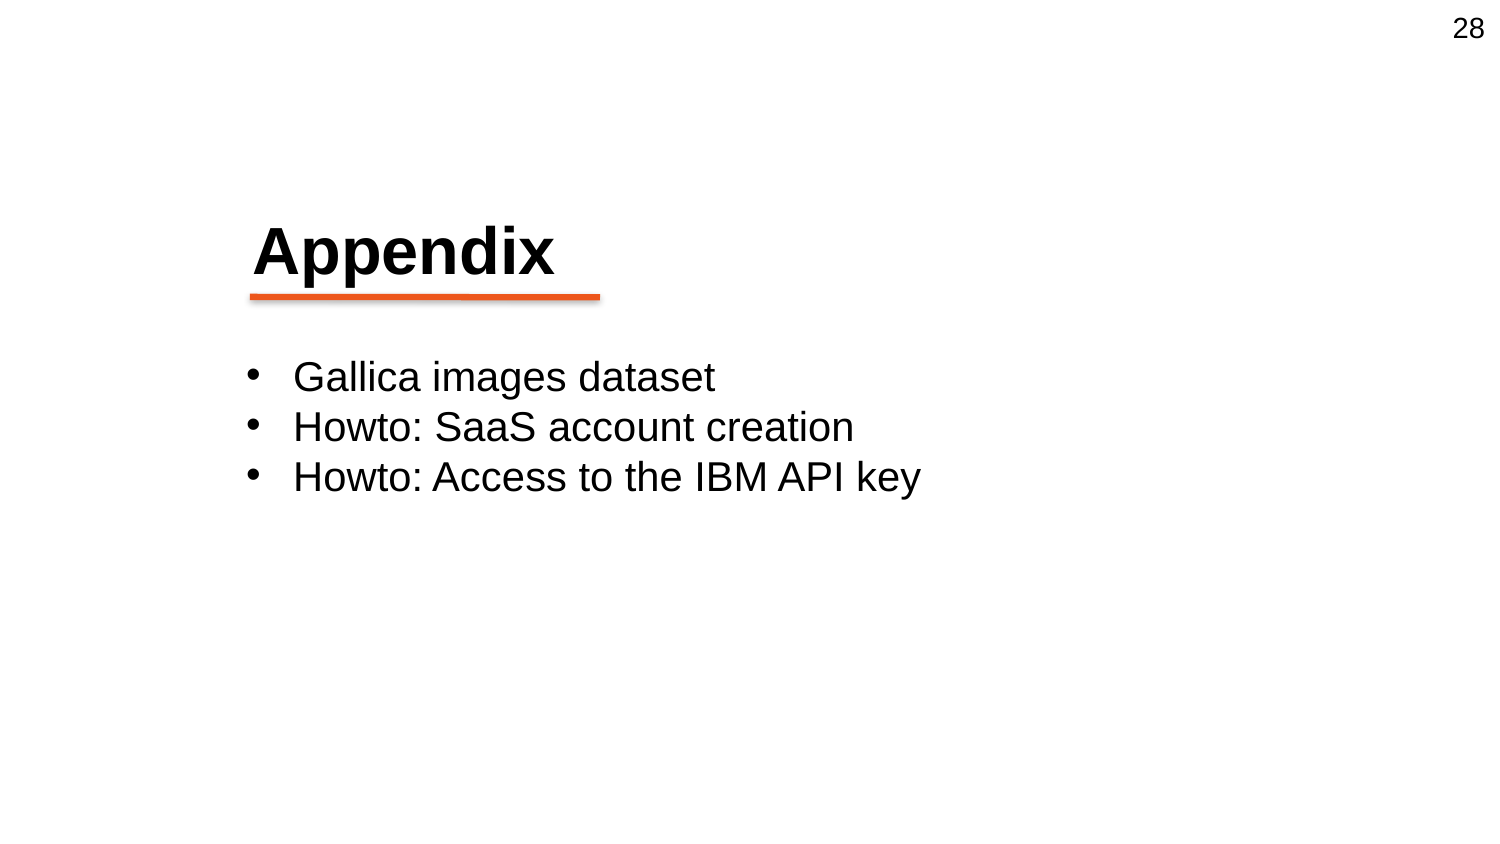

28
# Appendix
 Gallica images dataset
 Howto: SaaS account creation
 Howto: Access to the IBM API key